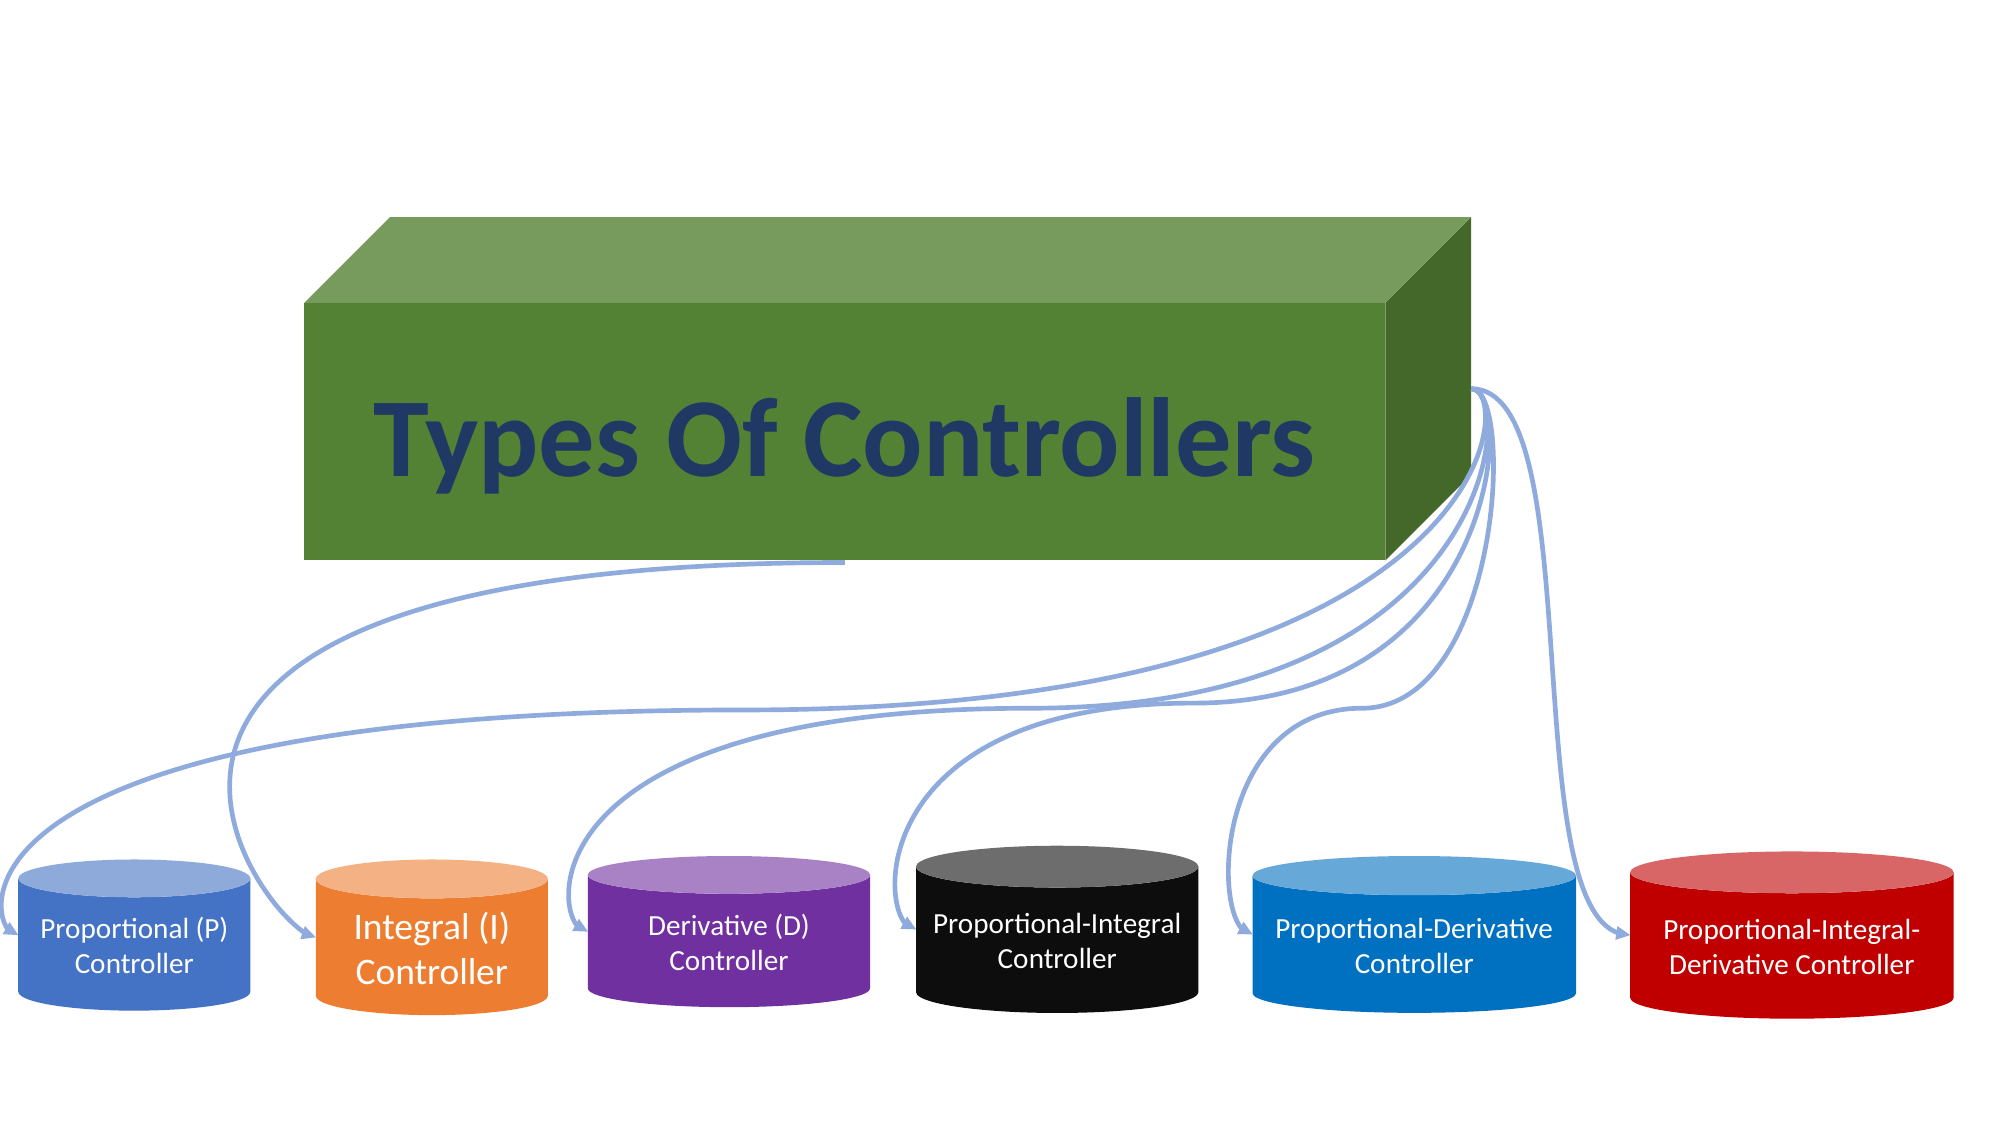

Types Of Controllers
Proportional-Integral Controller
Proportional-Integral-Derivative Controller
Derivative (D) Controller
Proportional-Derivative Controller
Proportional (P)
Controller
Integral (I) Controller